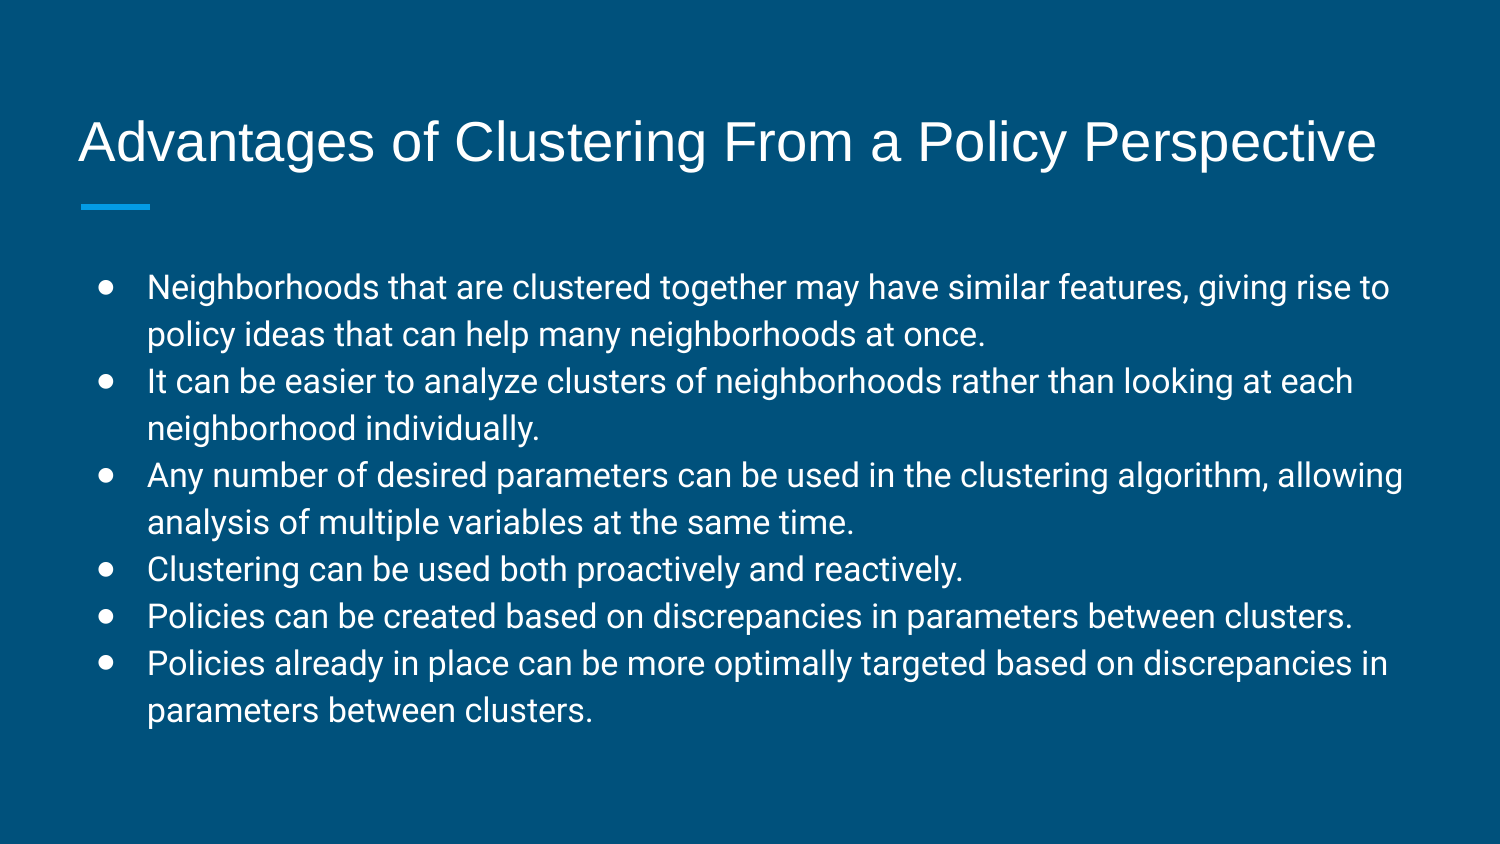

# Advantages of Clustering From a Policy Perspective
Neighborhoods that are clustered together may have similar features, giving rise to policy ideas that can help many neighborhoods at once.
It can be easier to analyze clusters of neighborhoods rather than looking at each neighborhood individually.
Any number of desired parameters can be used in the clustering algorithm, allowing analysis of multiple variables at the same time.
Clustering can be used both proactively and reactively.
Policies can be created based on discrepancies in parameters between clusters.
Policies already in place can be more optimally targeted based on discrepancies in parameters between clusters.